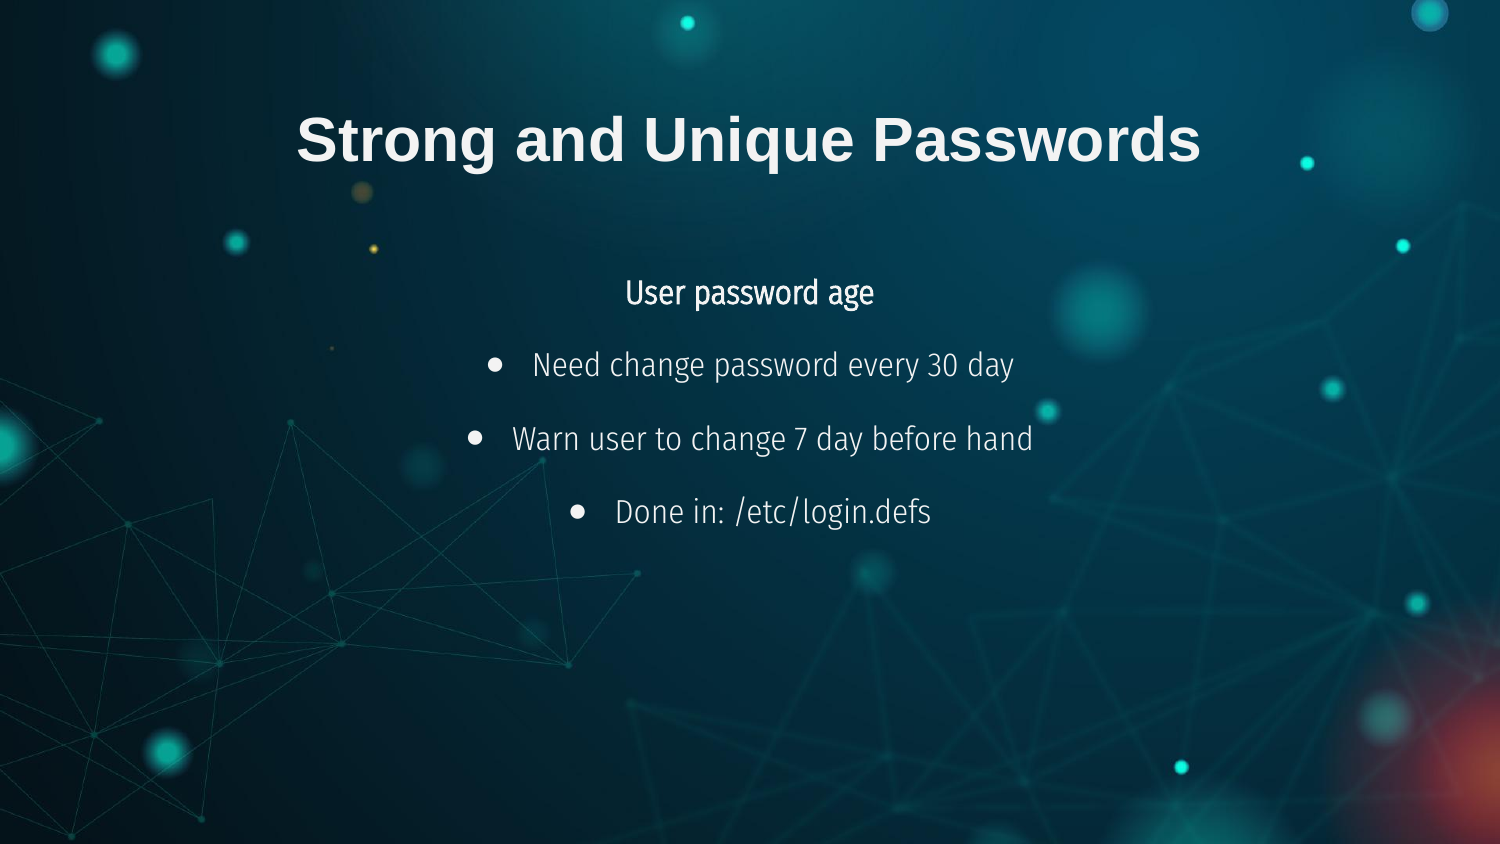

# Strong and Unique Passwords
User password age
Need change password every 30 day
Warn user to change 7 day before hand
Done in: /etc/login.defs